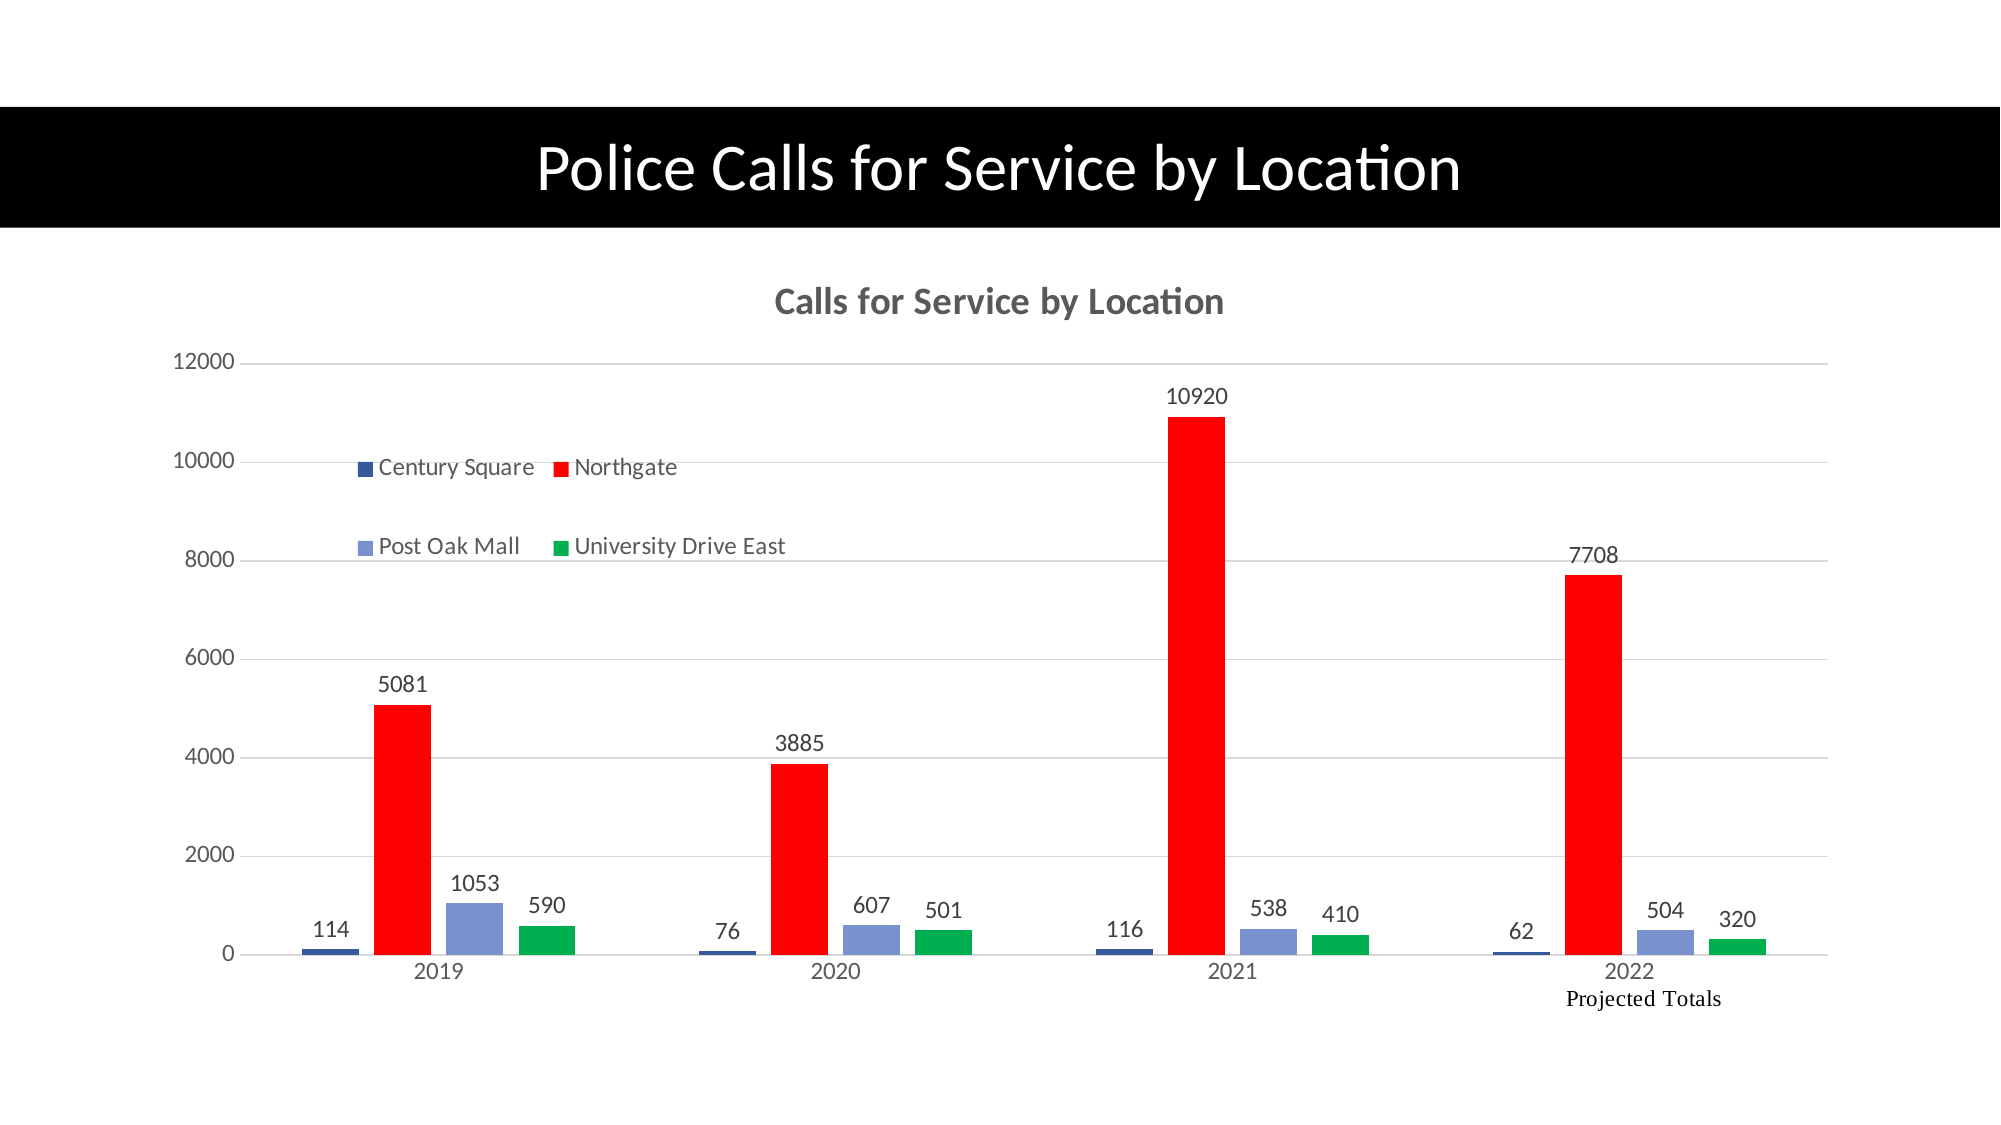

# Police Calls for Service by Location

### Chart: Calls for Service by Location

| Category | Century Square | Northgate | Post Oak Mall | University Drive East |
|---|---|---|---|---|
| 2019 | 114.0 | 5081.0 | 1053.0 | 590.0 |
| 2020 | 76.0 | 3885.0 | 607.0 | 501.0 |
| 2021 | 116.0 | 10920.0 | 538.0 | 410.0 |
| 2022 | 62.0 | 7708.0 | 504.0 | 320.0 |